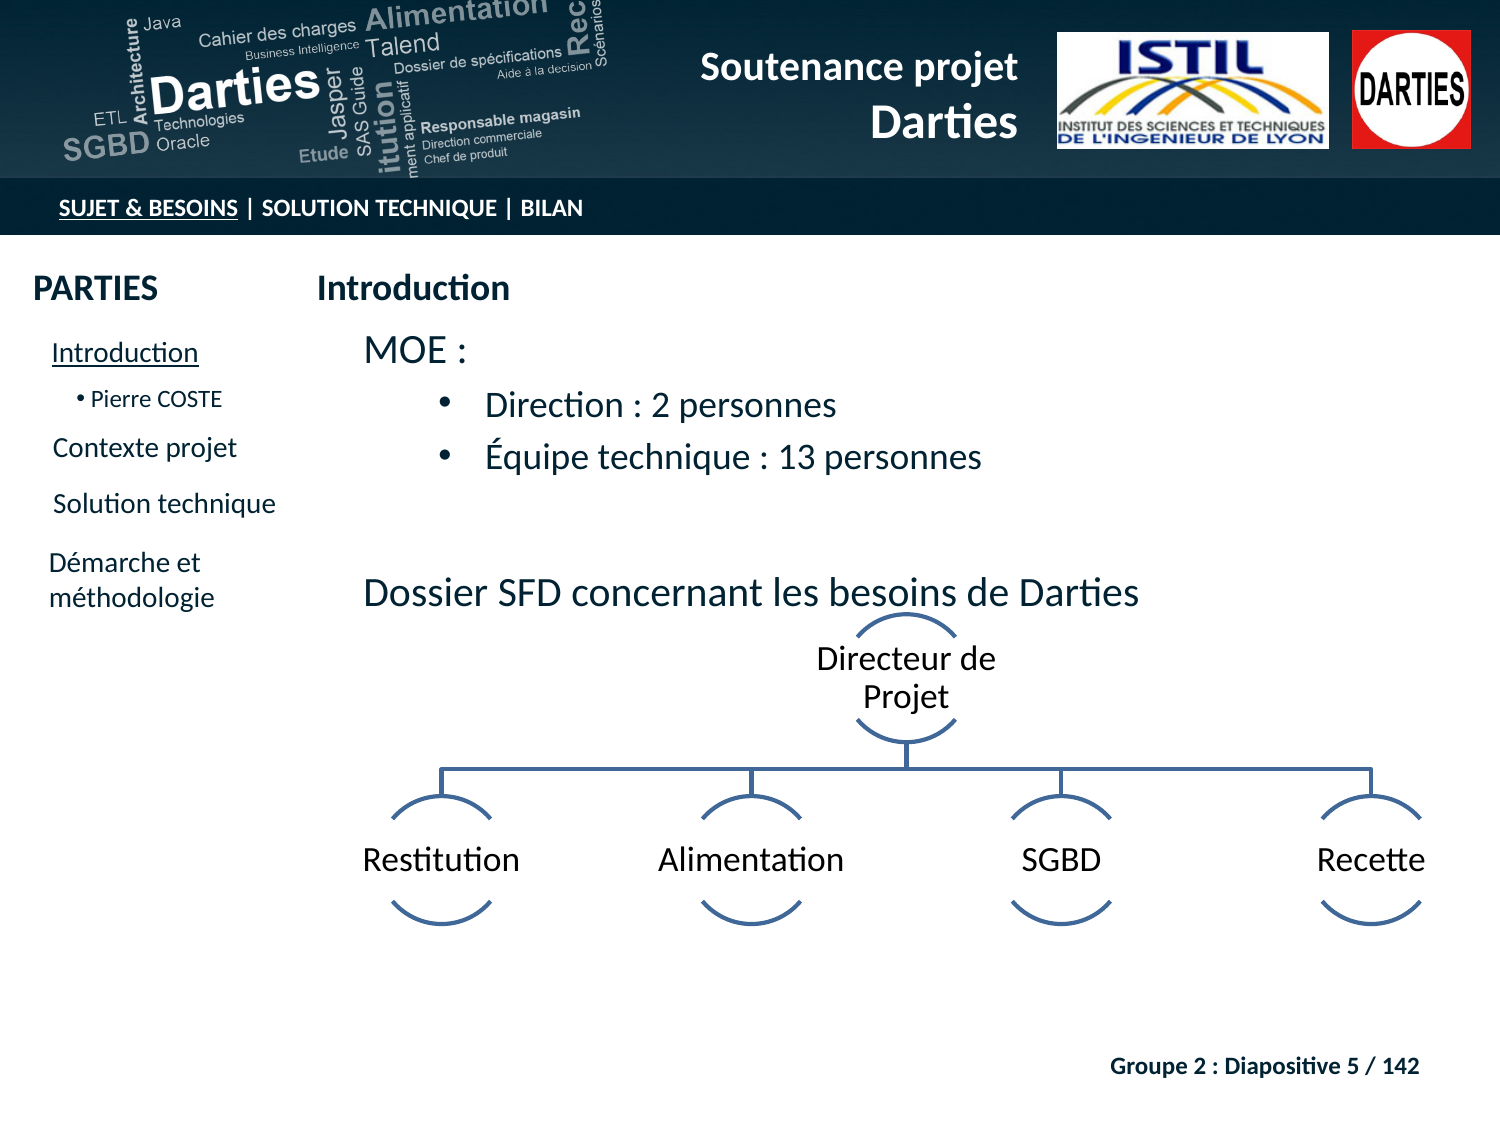

MOE :
Direction : 2 personnes
Équipe technique : 13 personnes

Dossier SFD concernant les besoins de Darties

Directeur de Projet
Restitution
Alimentation
SGBD
Recette